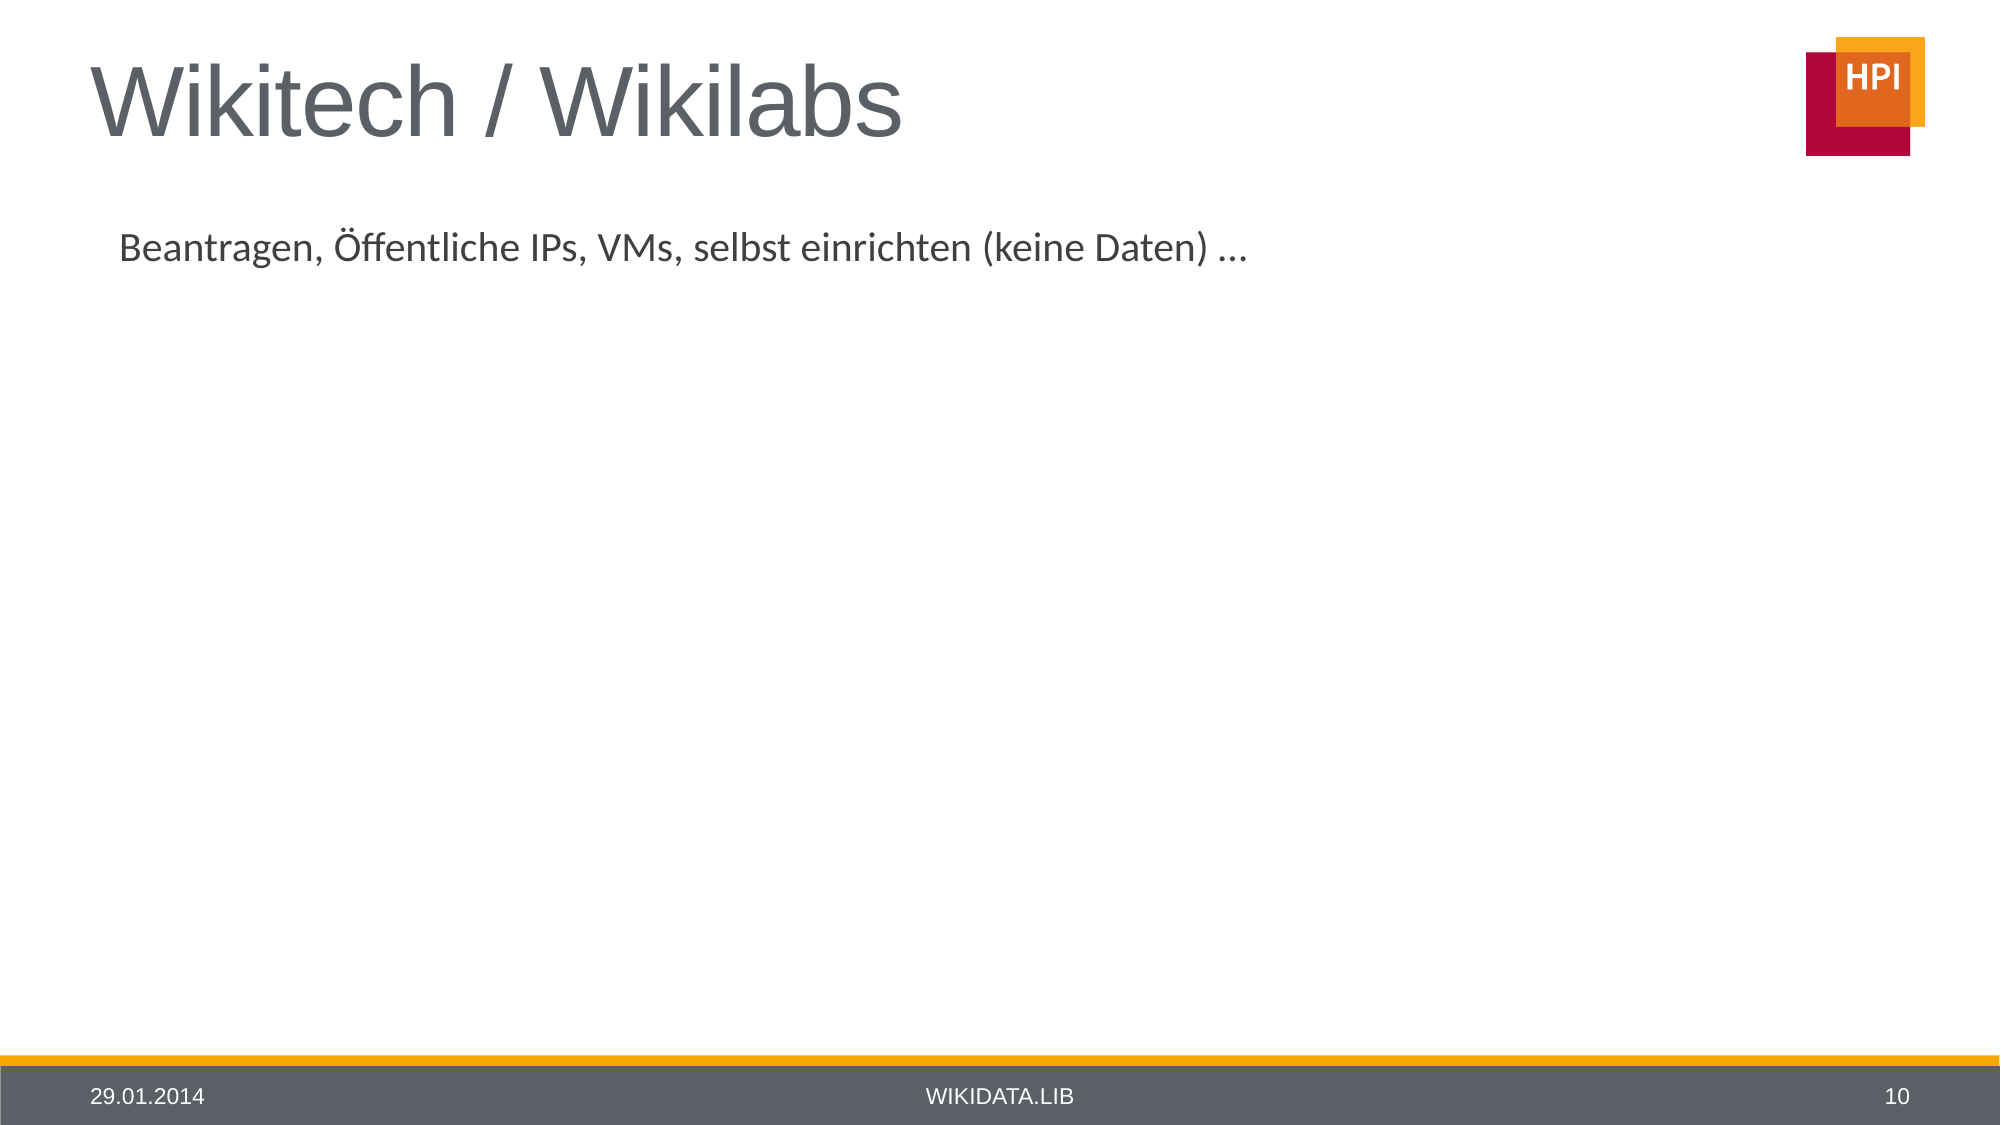

# Wikitech / Wikilabs
Beantragen, Öffentliche IPs, VMs, selbst einrichten (keine Daten) …
29.01.2014
WIKIDATA.LIB
10